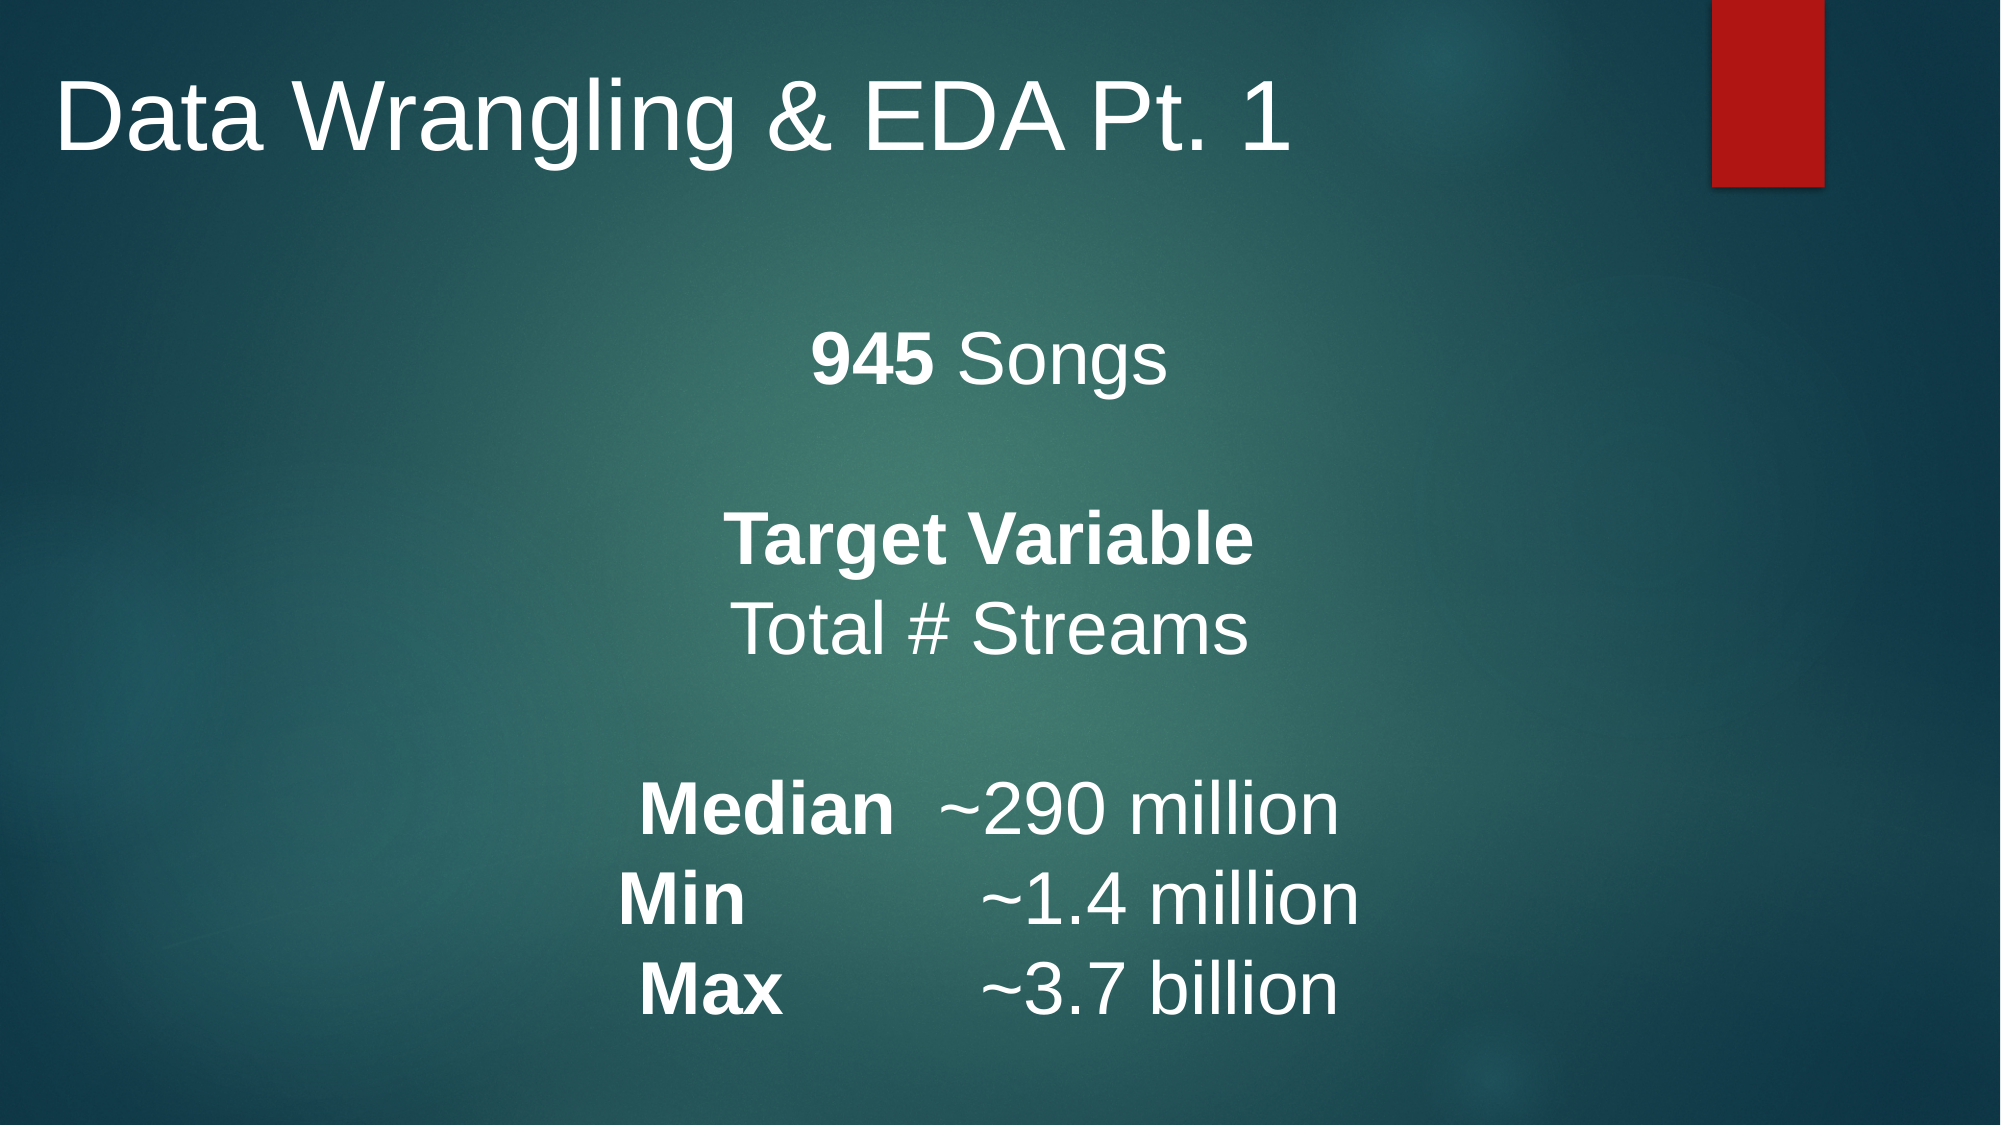

# Data Wrangling & EDA Pt. 1
945 Songs

Target Variable
Total # Streams

Median	~290 million
Min		   ~1.4 million
Max		  ~3.7 billion